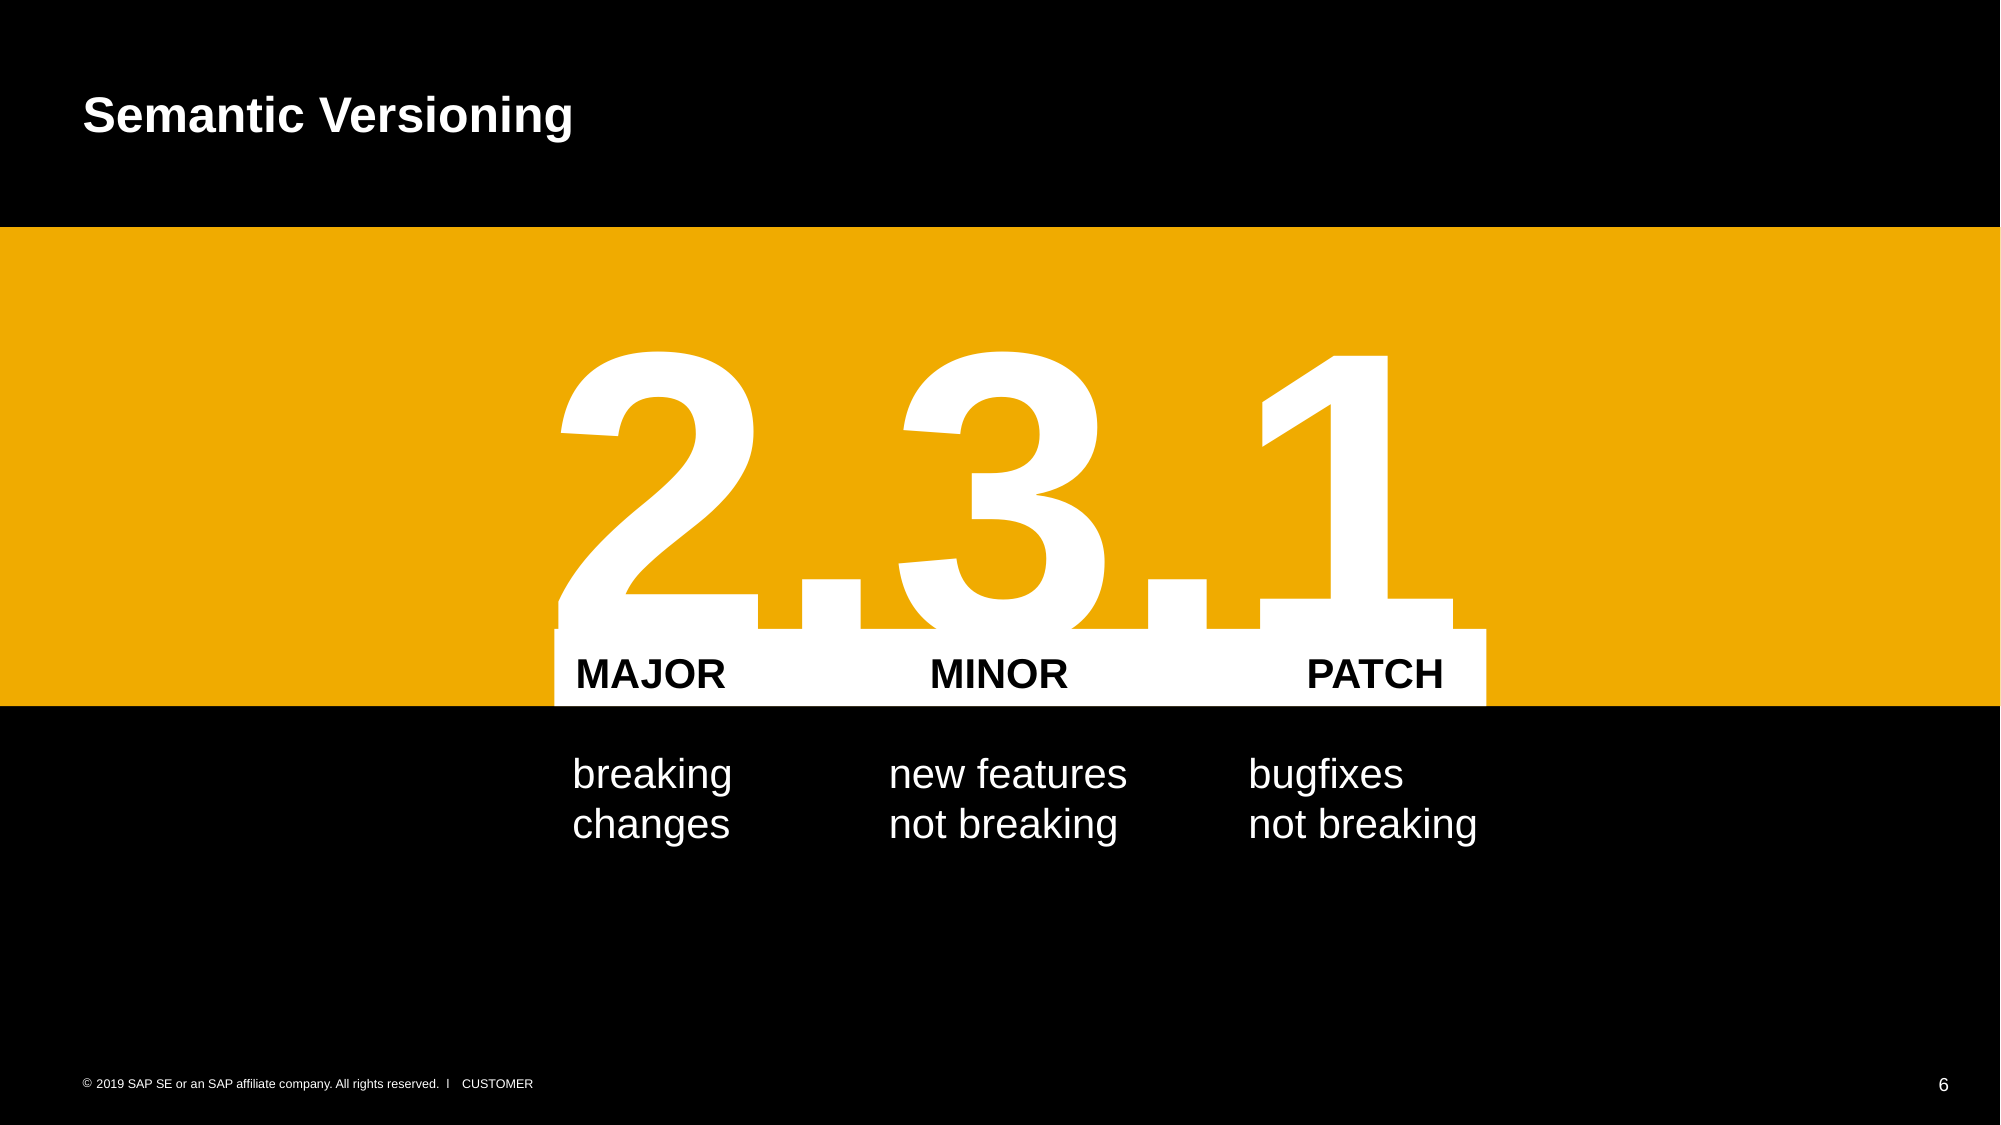

# Semantic Versioning

2.3.1

MAJOR
MINOR
PATCH
breaking changes
new features
not breaking
bugfixes
not breaking